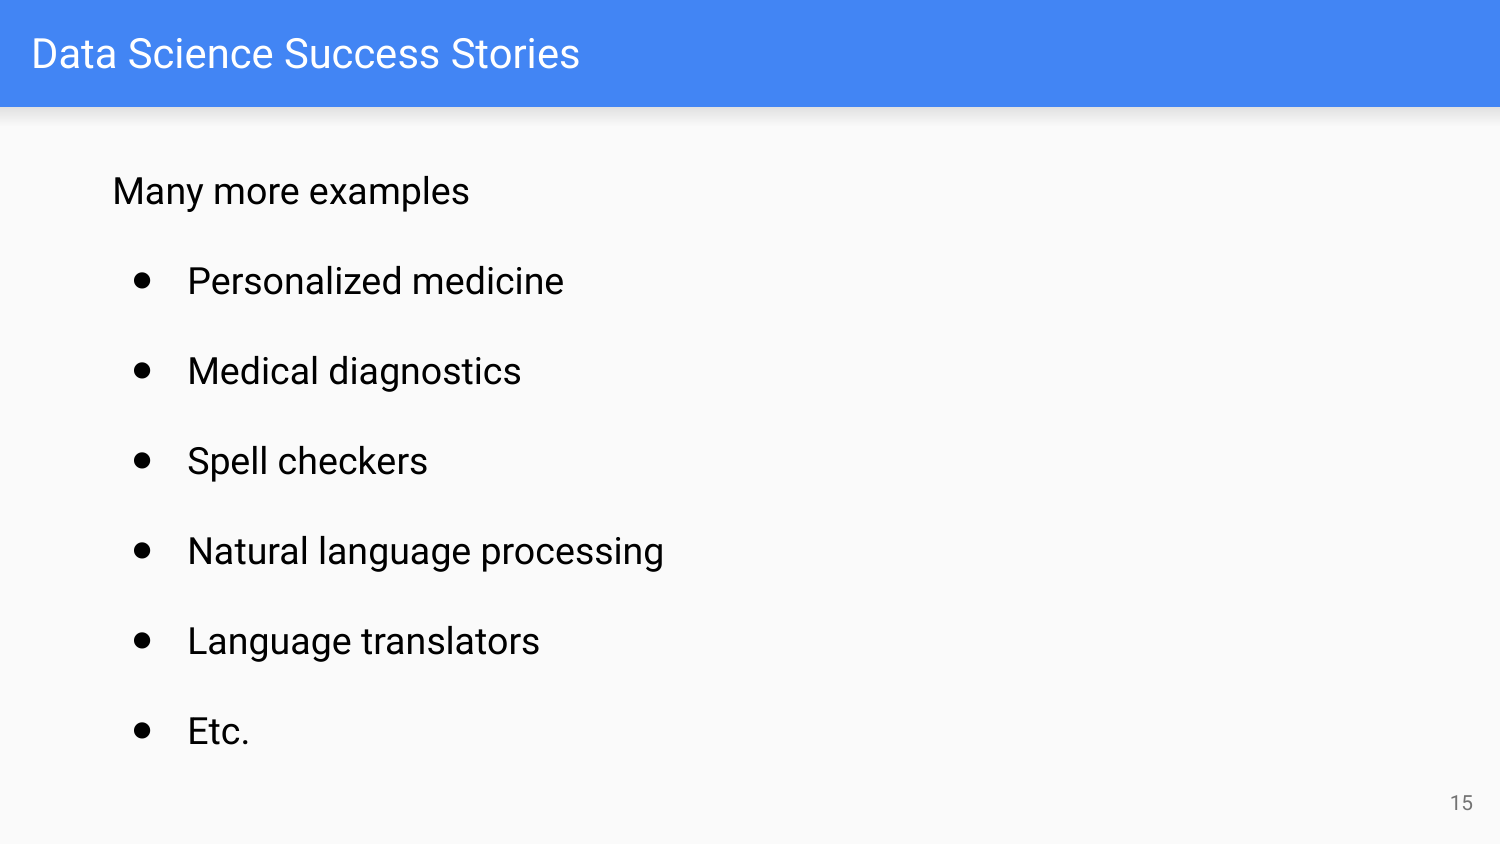

# Data Science Success Stories
Many more examples

Personalized medicine

Medical diagnostics

Spell checkers

Natural language processing

Language translators

Etc.
15